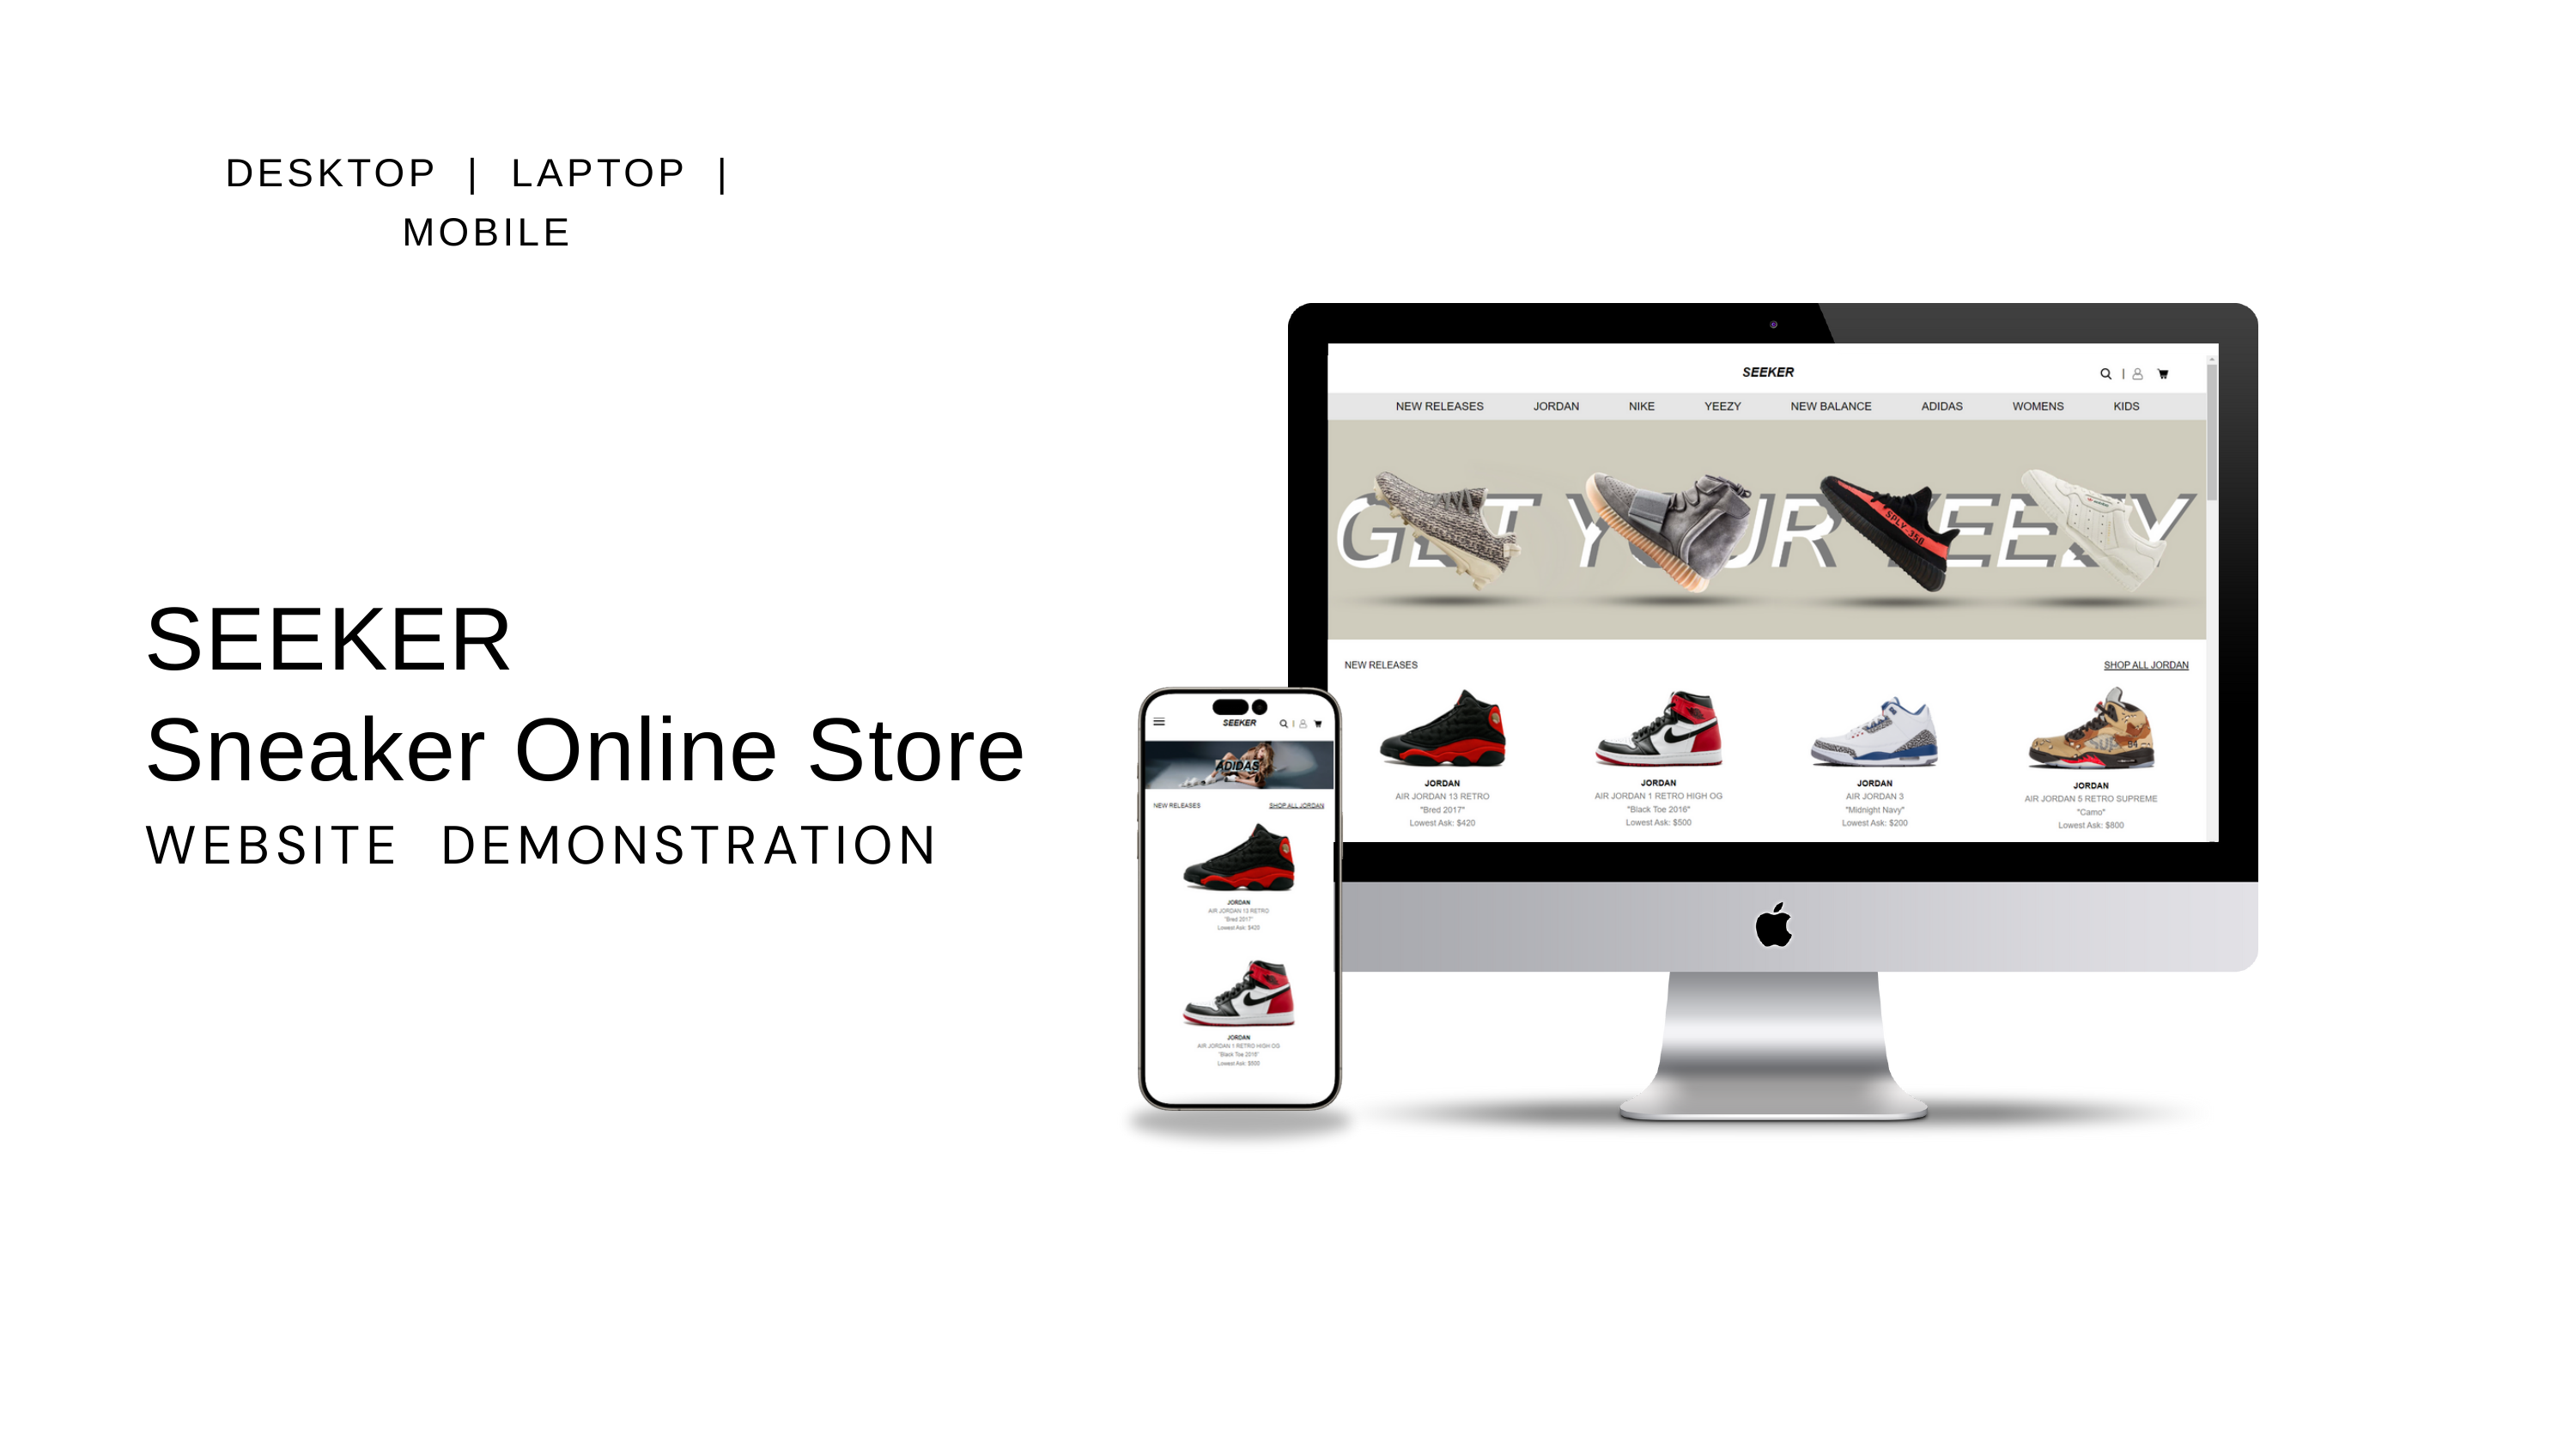

DESKTOP  |  LAPTOP  |  MOBILE

SEEKER
Sneaker Online Store

WEBSITE  DEMONSTRATION